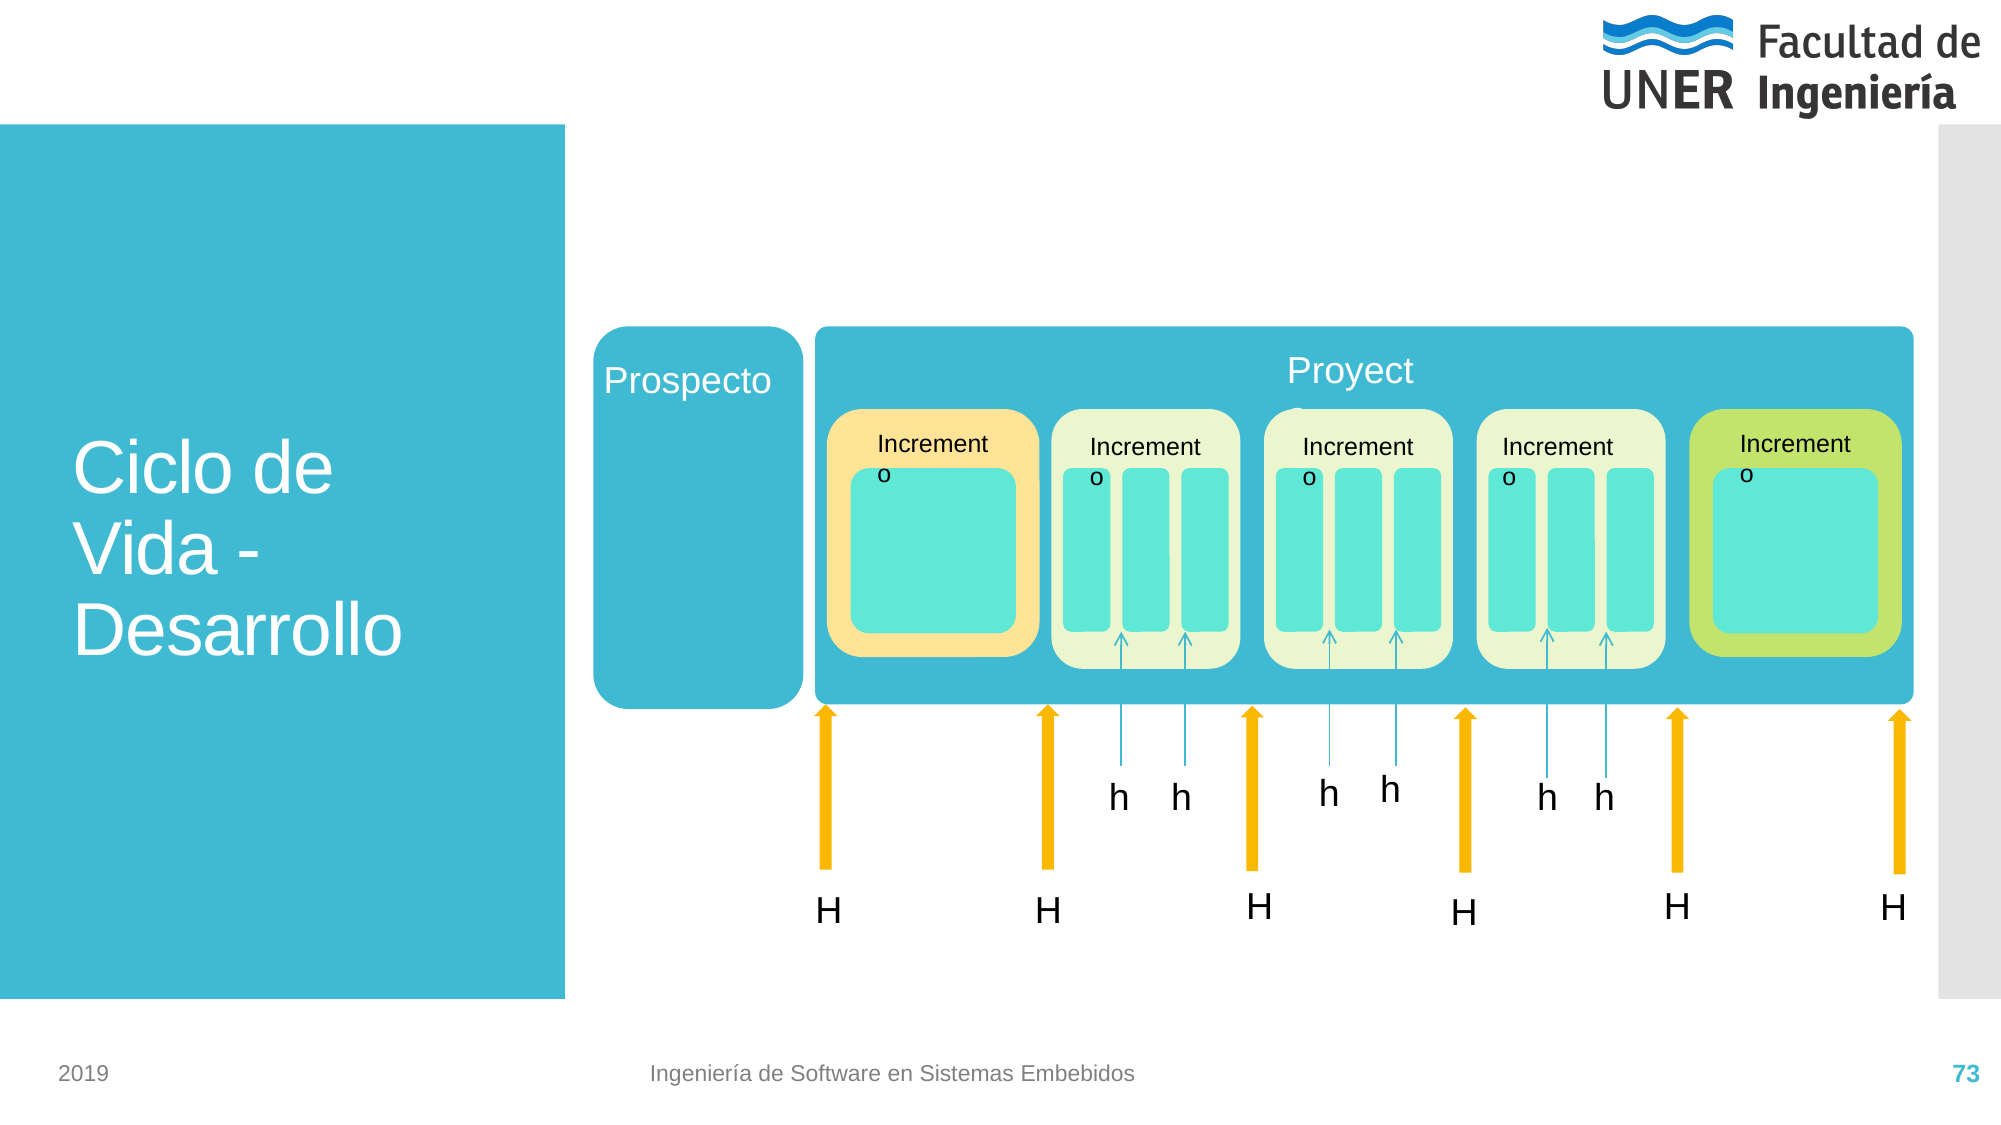

Proyecto
Prospecto

Incremento
Incremento
Incremento
Incremento
Incremento
# Ciclo de Vida - Desarrollo

h
h
h
h
h
h
H
H
H
H
H
H
2019
Ingeniería de Software en Sistemas Embebidos
73